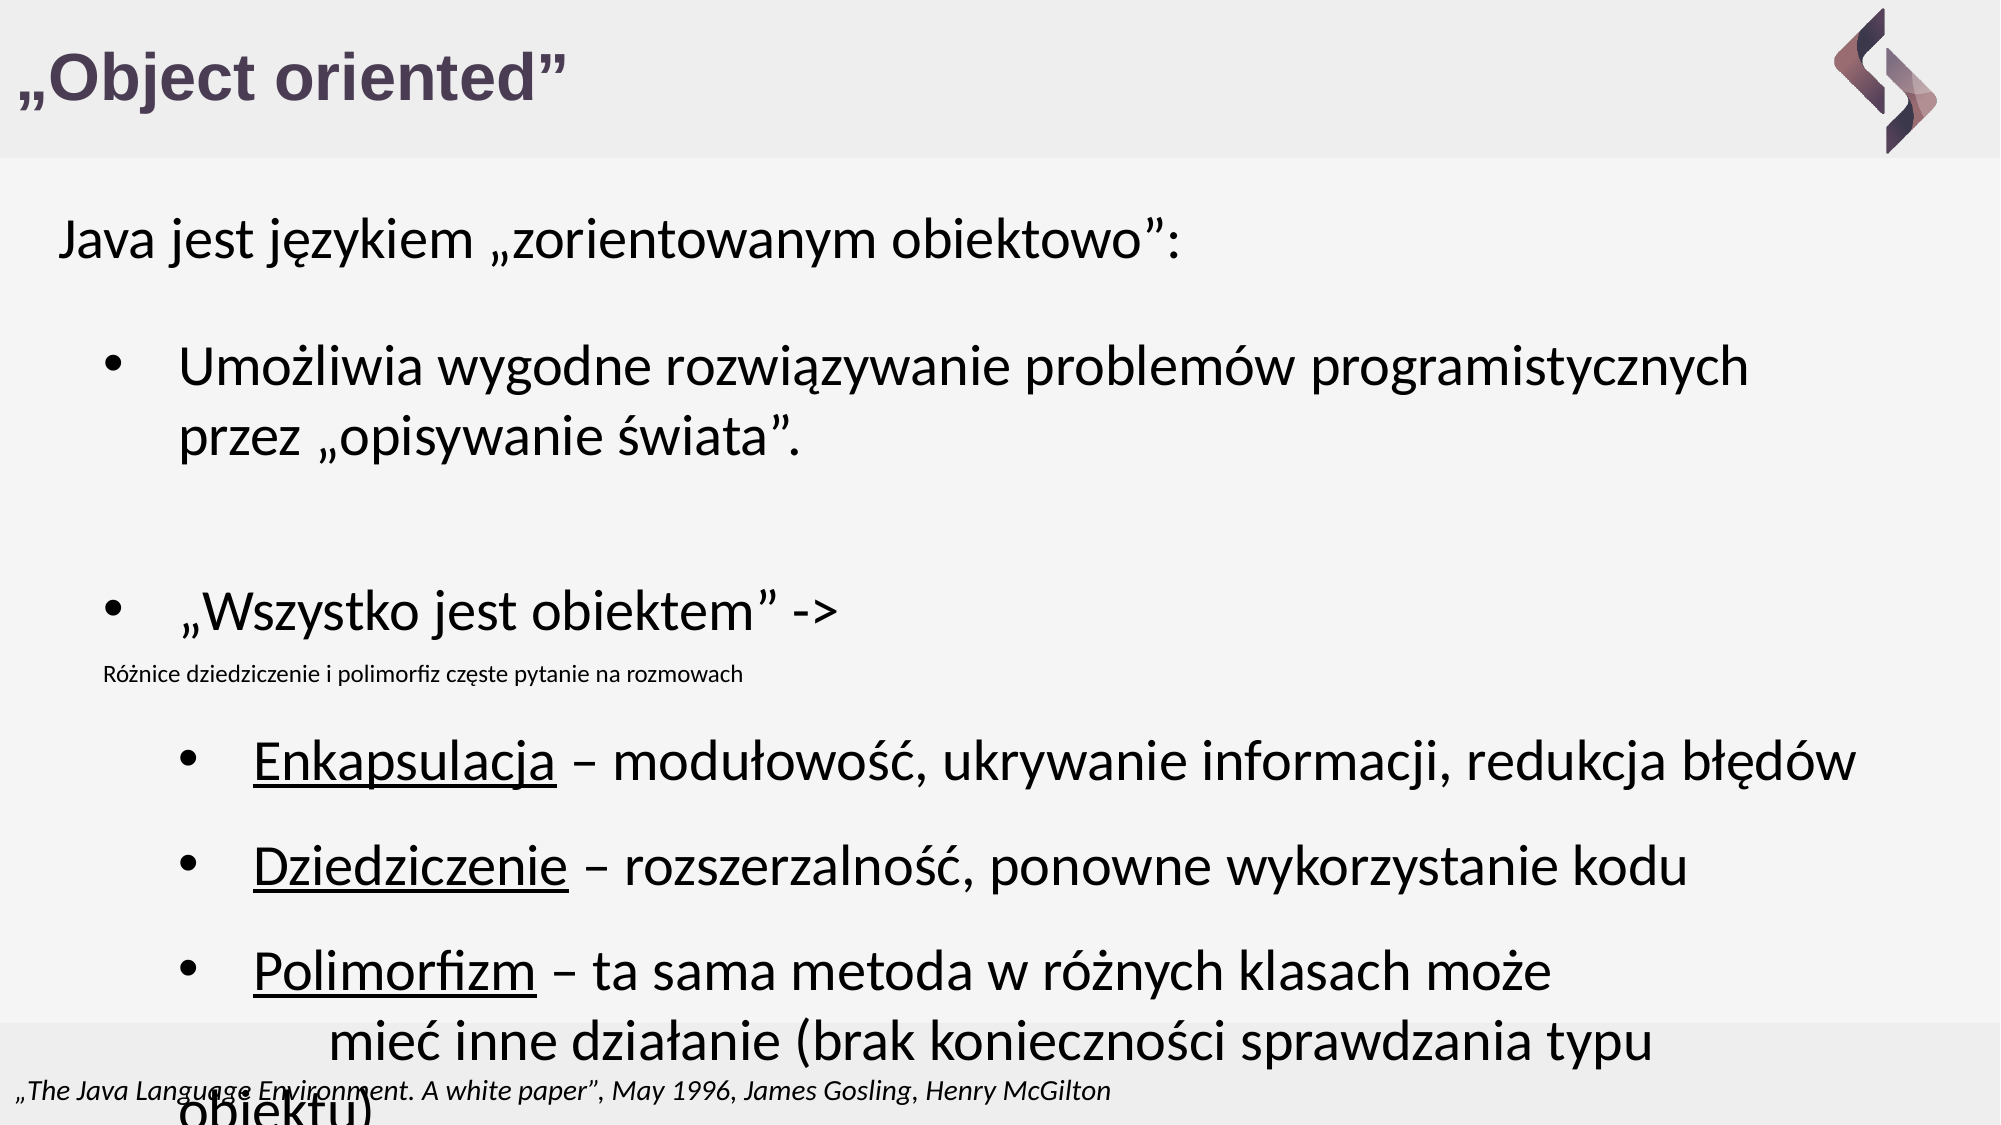

# „Object oriented”
Java jest językiem „zorientowanym obiektowo”:
Umożliwia wygodne rozwiązywanie problemów programistycznych przez „opisywanie świata”.

„Wszystko jest obiektem” ->
Różnice dziedziczenie i polimorfiz częste pytanie na rozmowach
Enkapsulacja – modułowość, ukrywanie informacji, redukcja błędów
Dziedziczenie – rozszerzalność, ponowne wykorzystanie kodu
Polimorfizm – ta sama metoda w różnych klasach może
	mieć inne działanie (brak konieczności sprawdzania typu obiektu)
„The Java Language Environment. A white paper”, May 1996, James Gosling, Henry McGilton